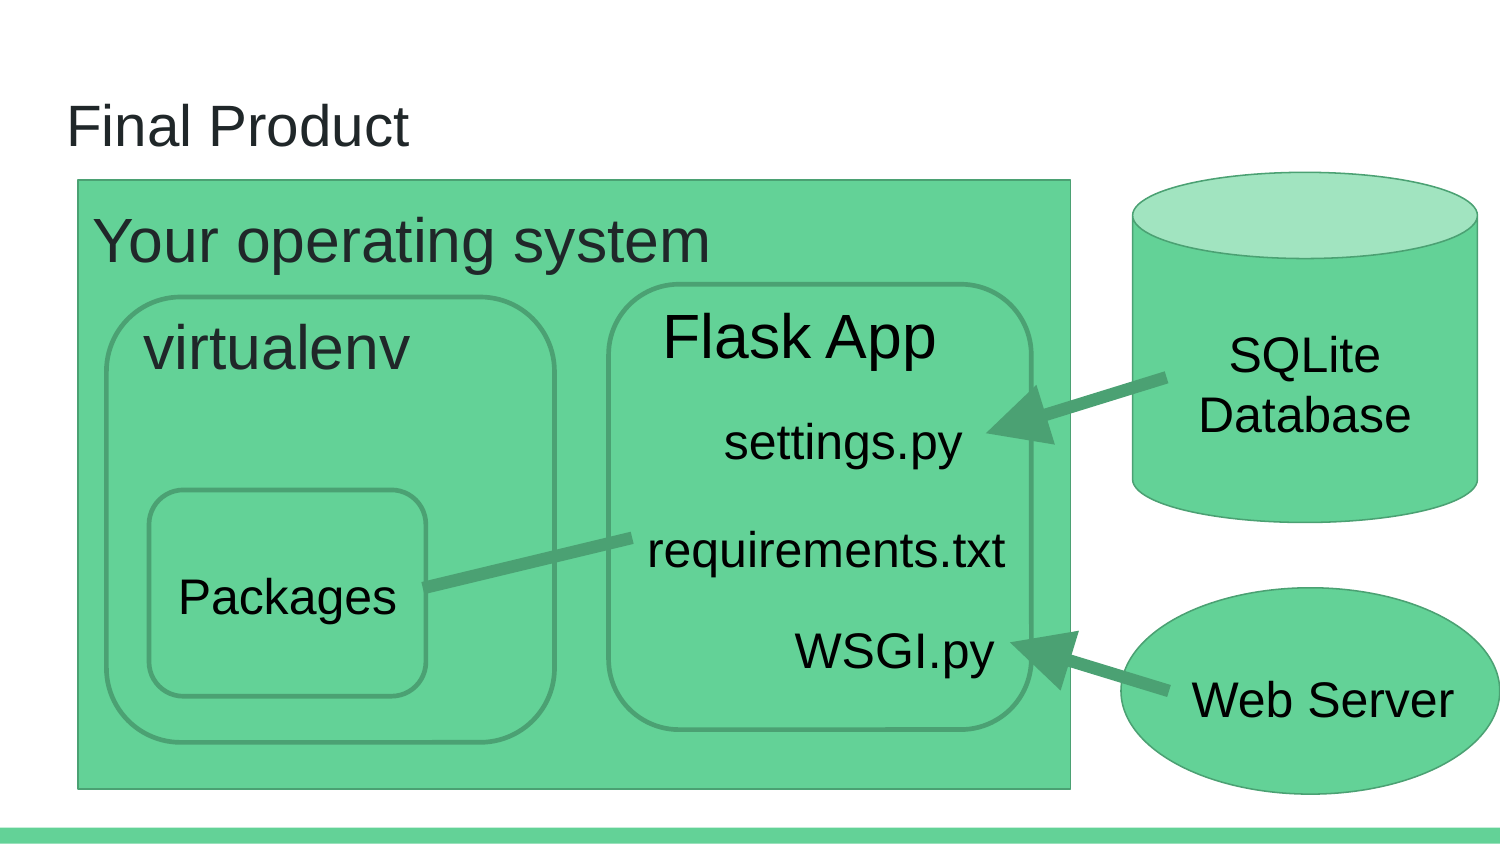

# Final Product

Your operating system
Flask App

virtualenv

SQLite Database
settings.py

requirements.txt
Packages

WSGI.py
Web Server